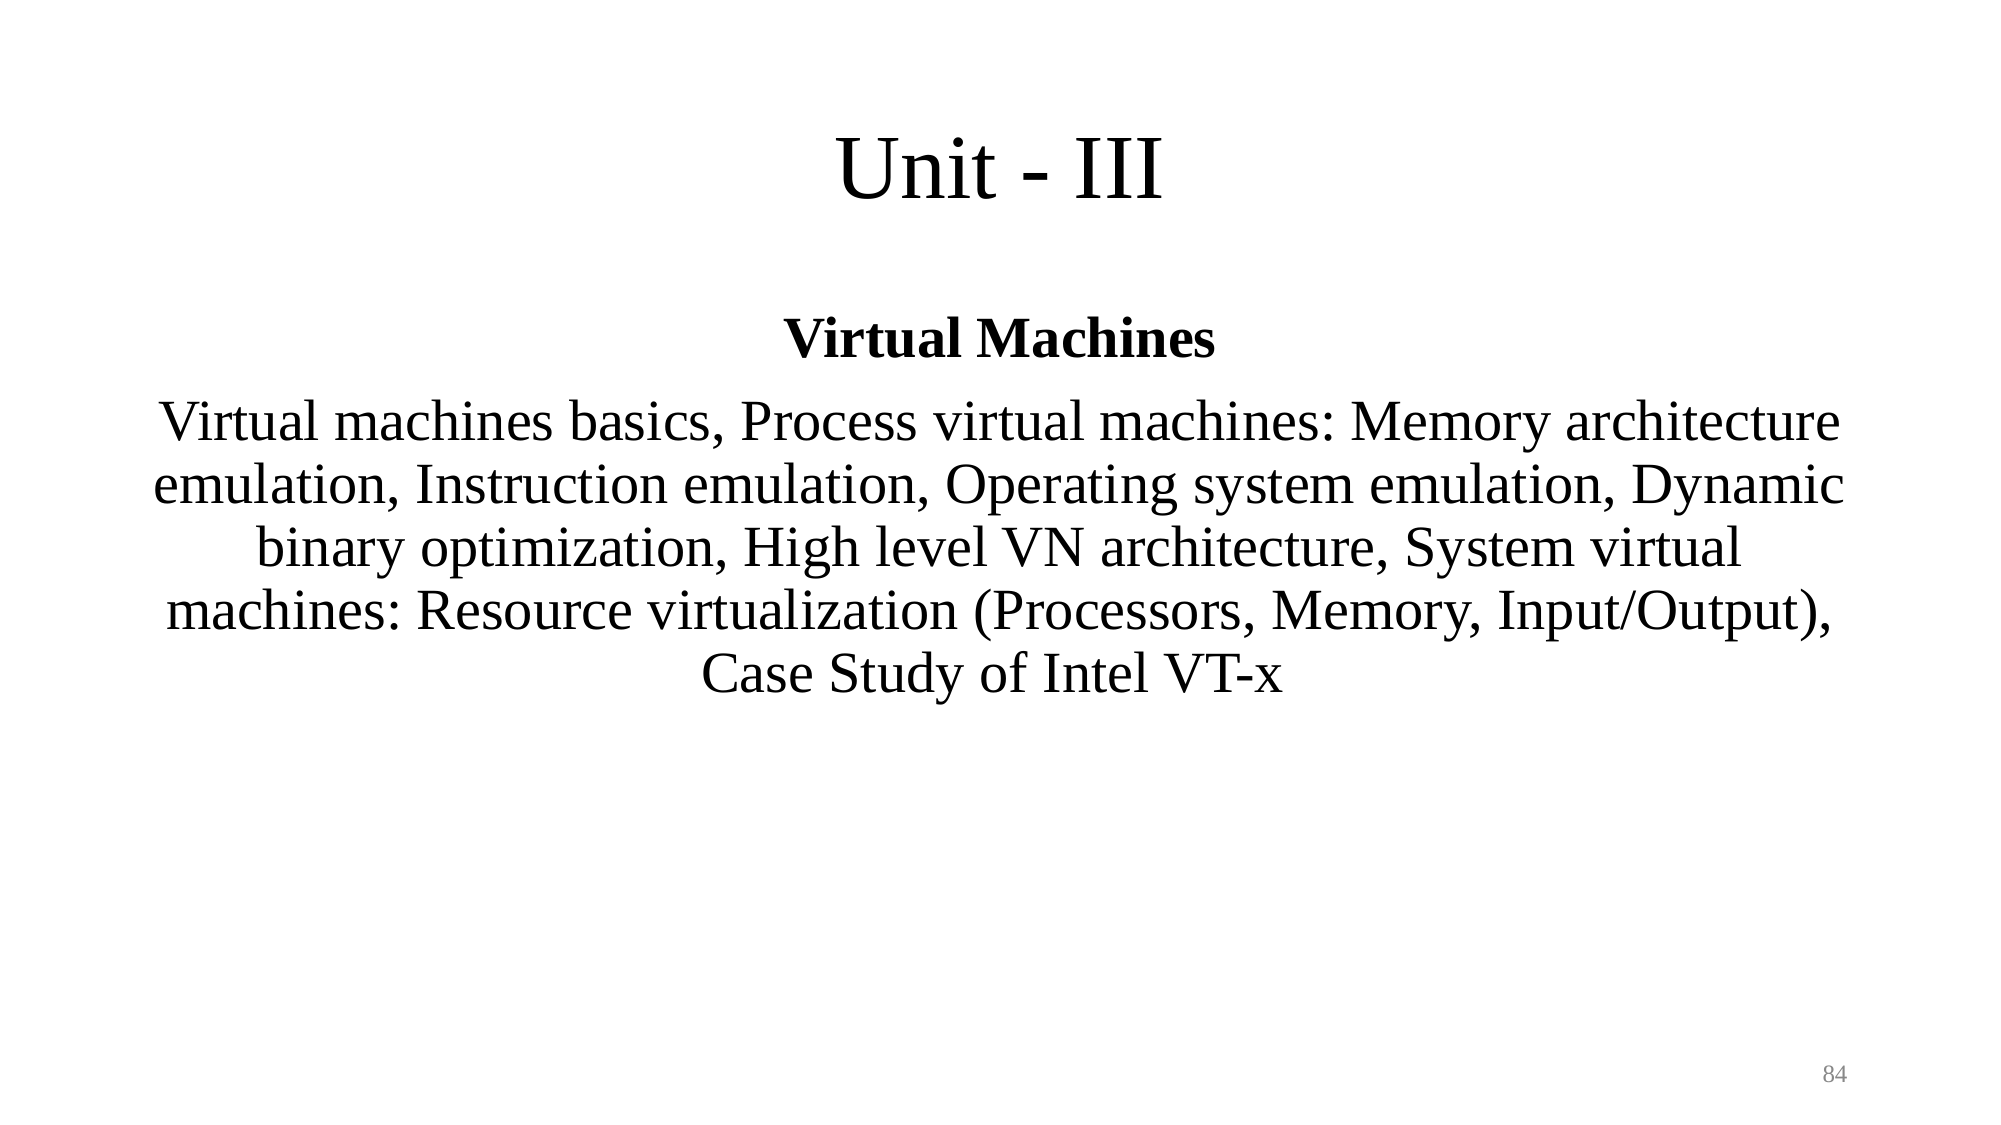

# Unit - III
Virtual Machines
Virtual machines basics, Process virtual machines: Memory architecture emulation, Instruction emulation, Operating system emulation, Dynamic binary optimization, High level VN architecture, System virtual machines: Resource virtualization (Processors, Memory, Input/Output), Case Study of Intel VT-x
84